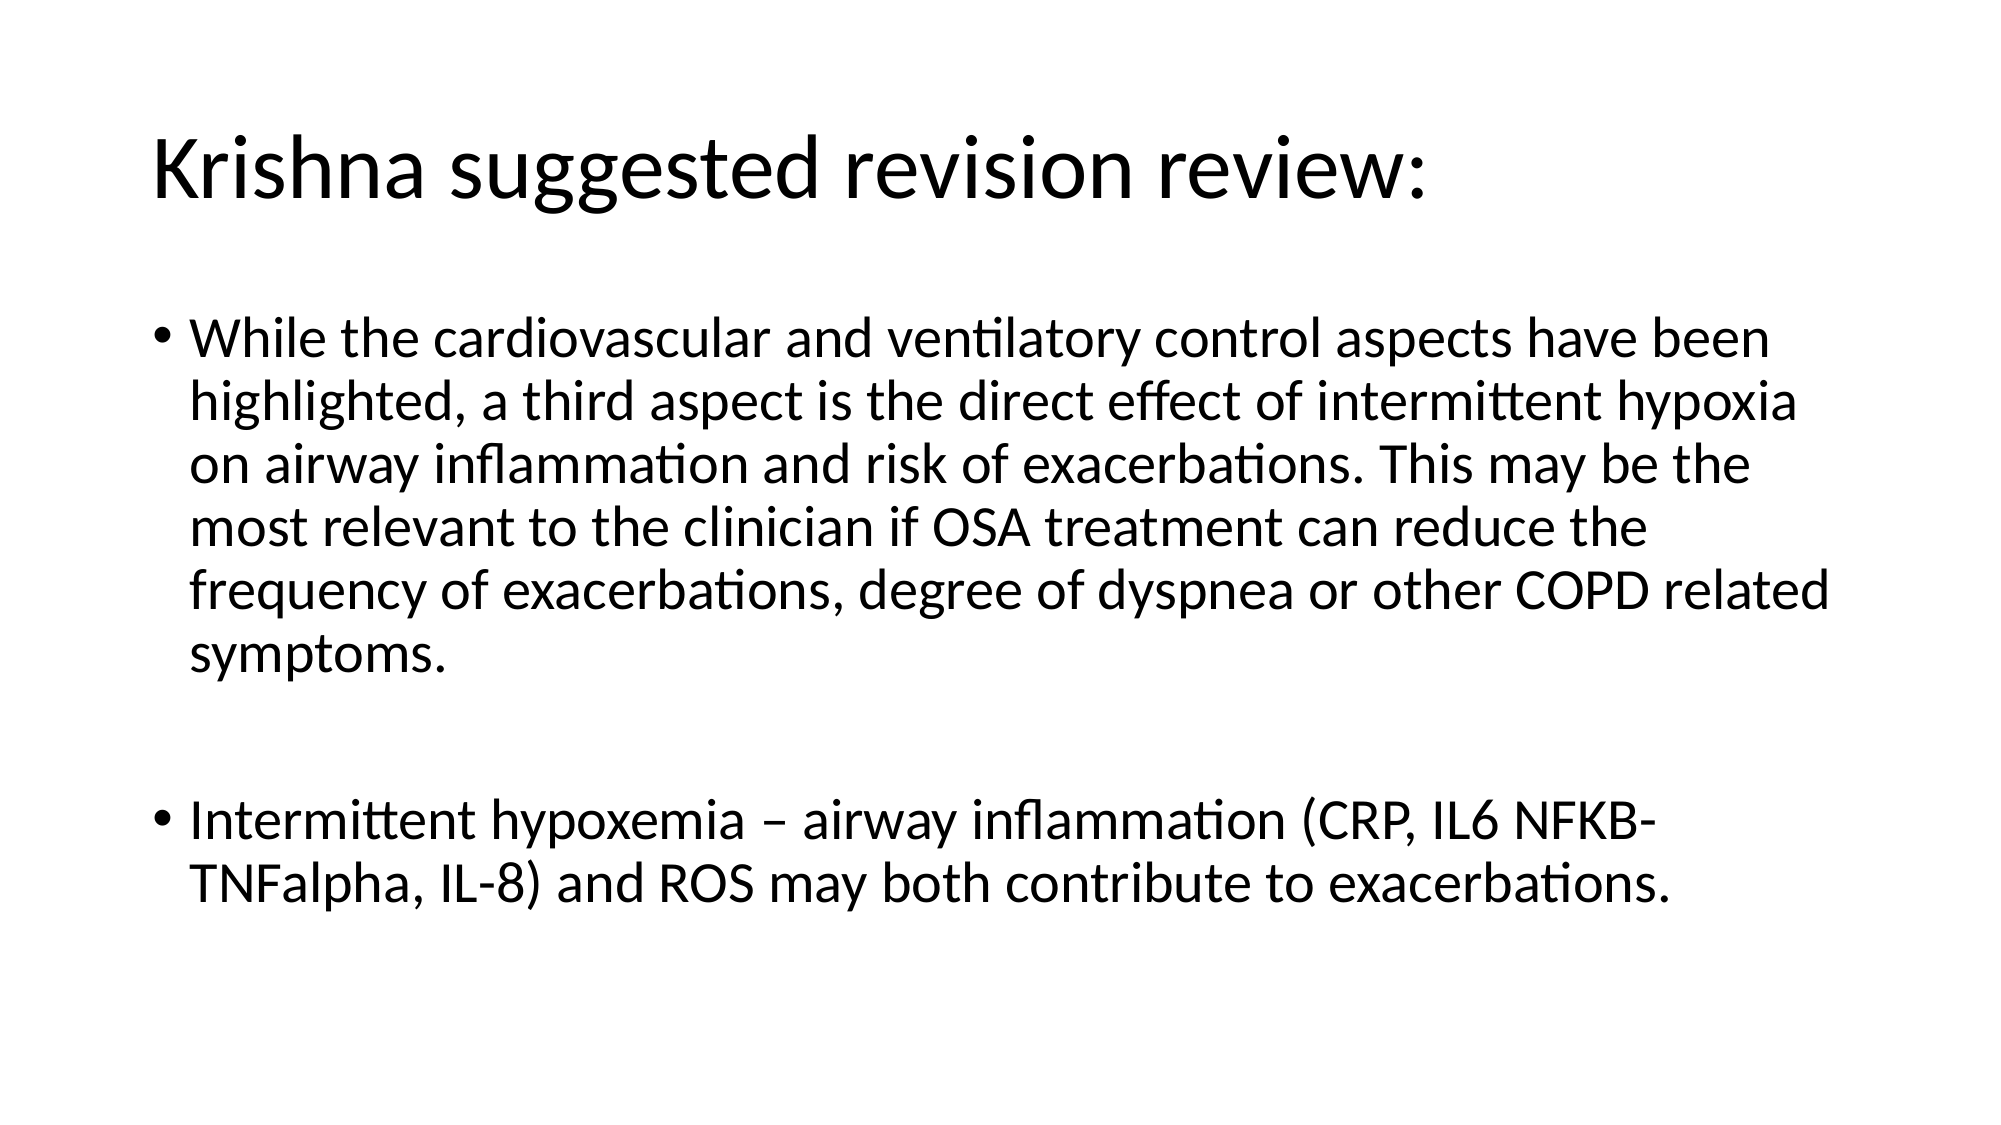

# Krishna suggested revision review:
While the cardiovascular and ventilatory control aspects have been highlighted, a third aspect is the direct effect of intermittent hypoxia on airway inflammation and risk of exacerbations. This may be the most relevant to the clinician if OSA treatment can reduce the frequency of exacerbations, degree of dyspnea or other COPD related symptoms.

Intermittent hypoxemia – airway inflammation (CRP, IL6 NFKB-TNFalpha, IL-8) and ROS may both contribute to exacerbations.